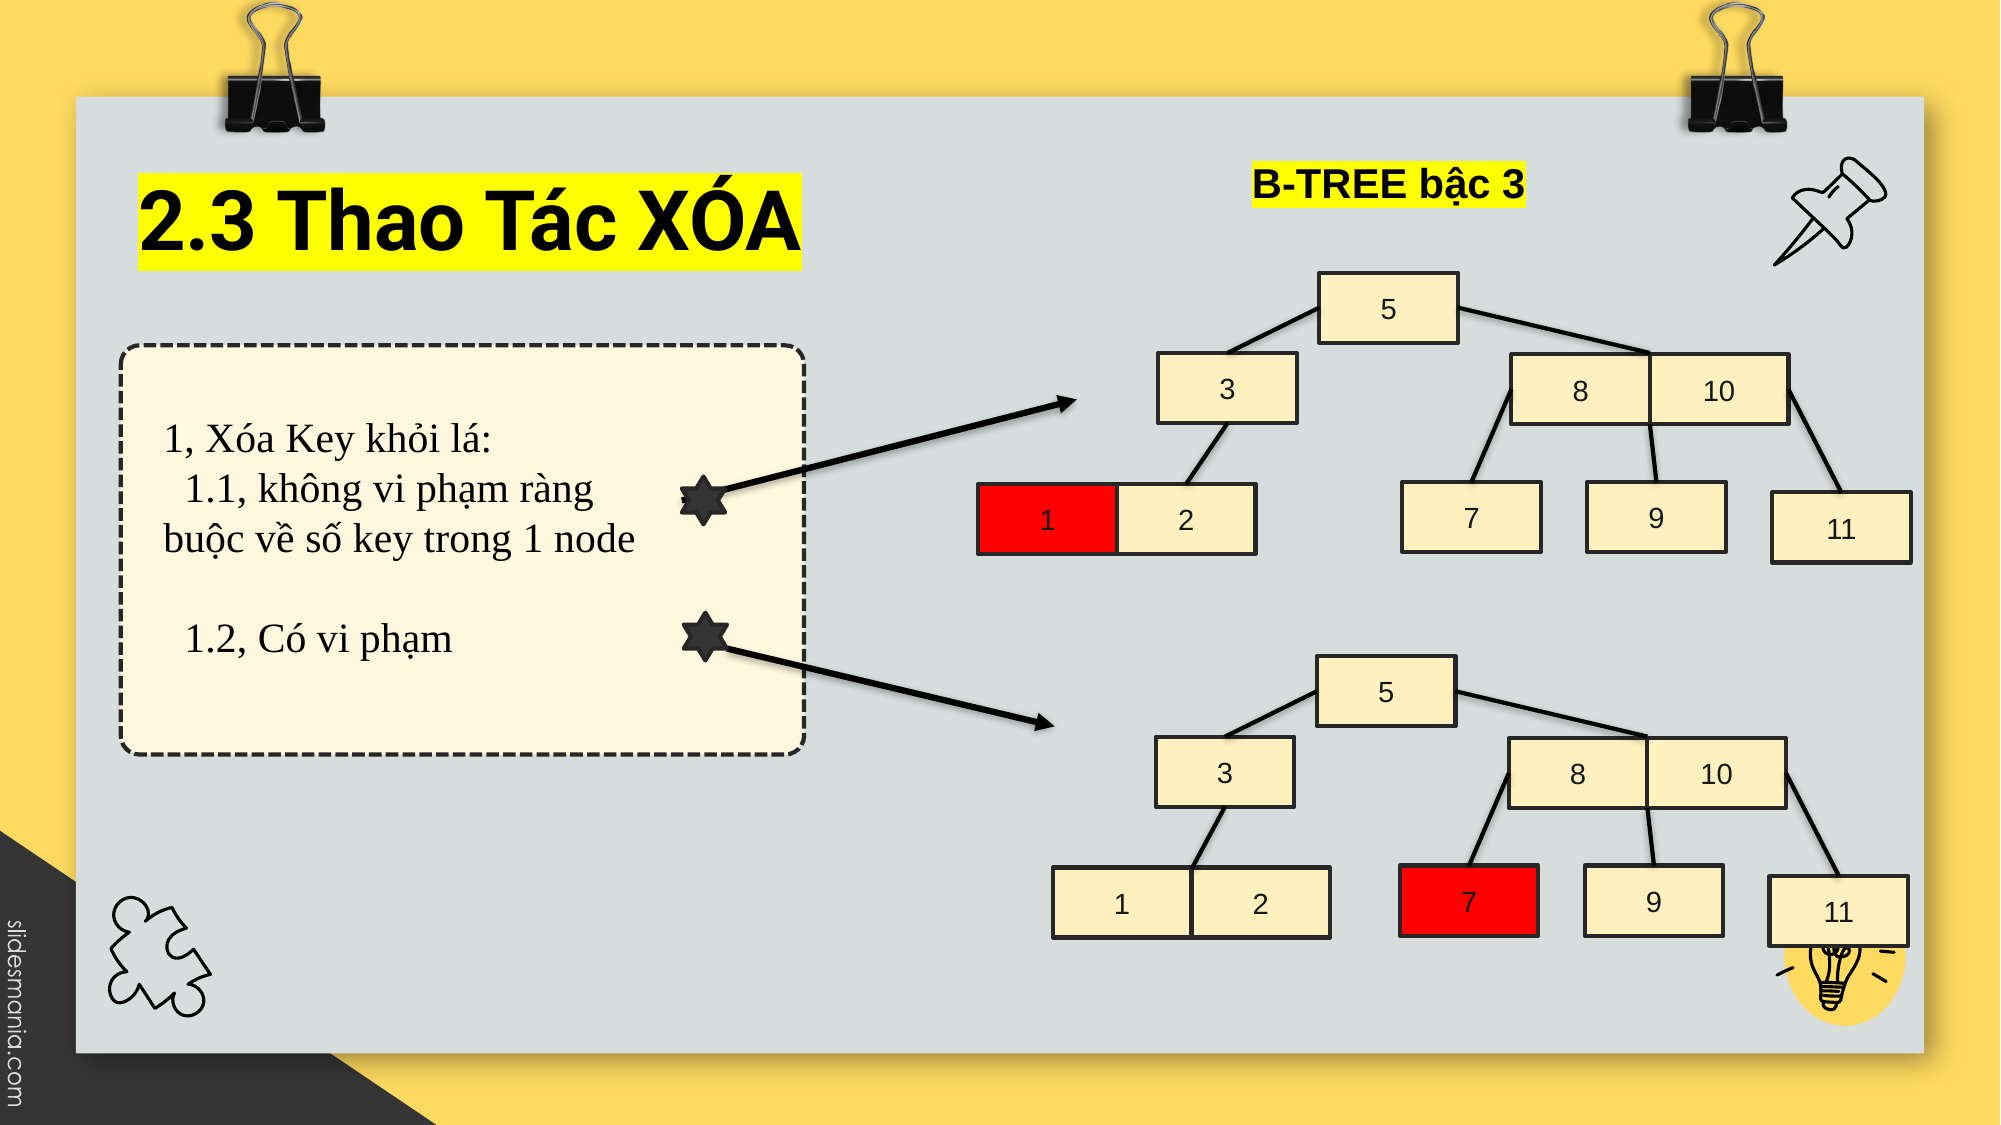

# 2.3 Thao Tác XÓA
B-TREE bậc 3
5

1, Xóa Key khỏi lá:
  1.1, không vi phạm ràng  buộc về số key trong 1 node

  1.2, Có vi phạm
3
8
10

7
9
1
2
11

5
3
8
10
7
9
1
2
11